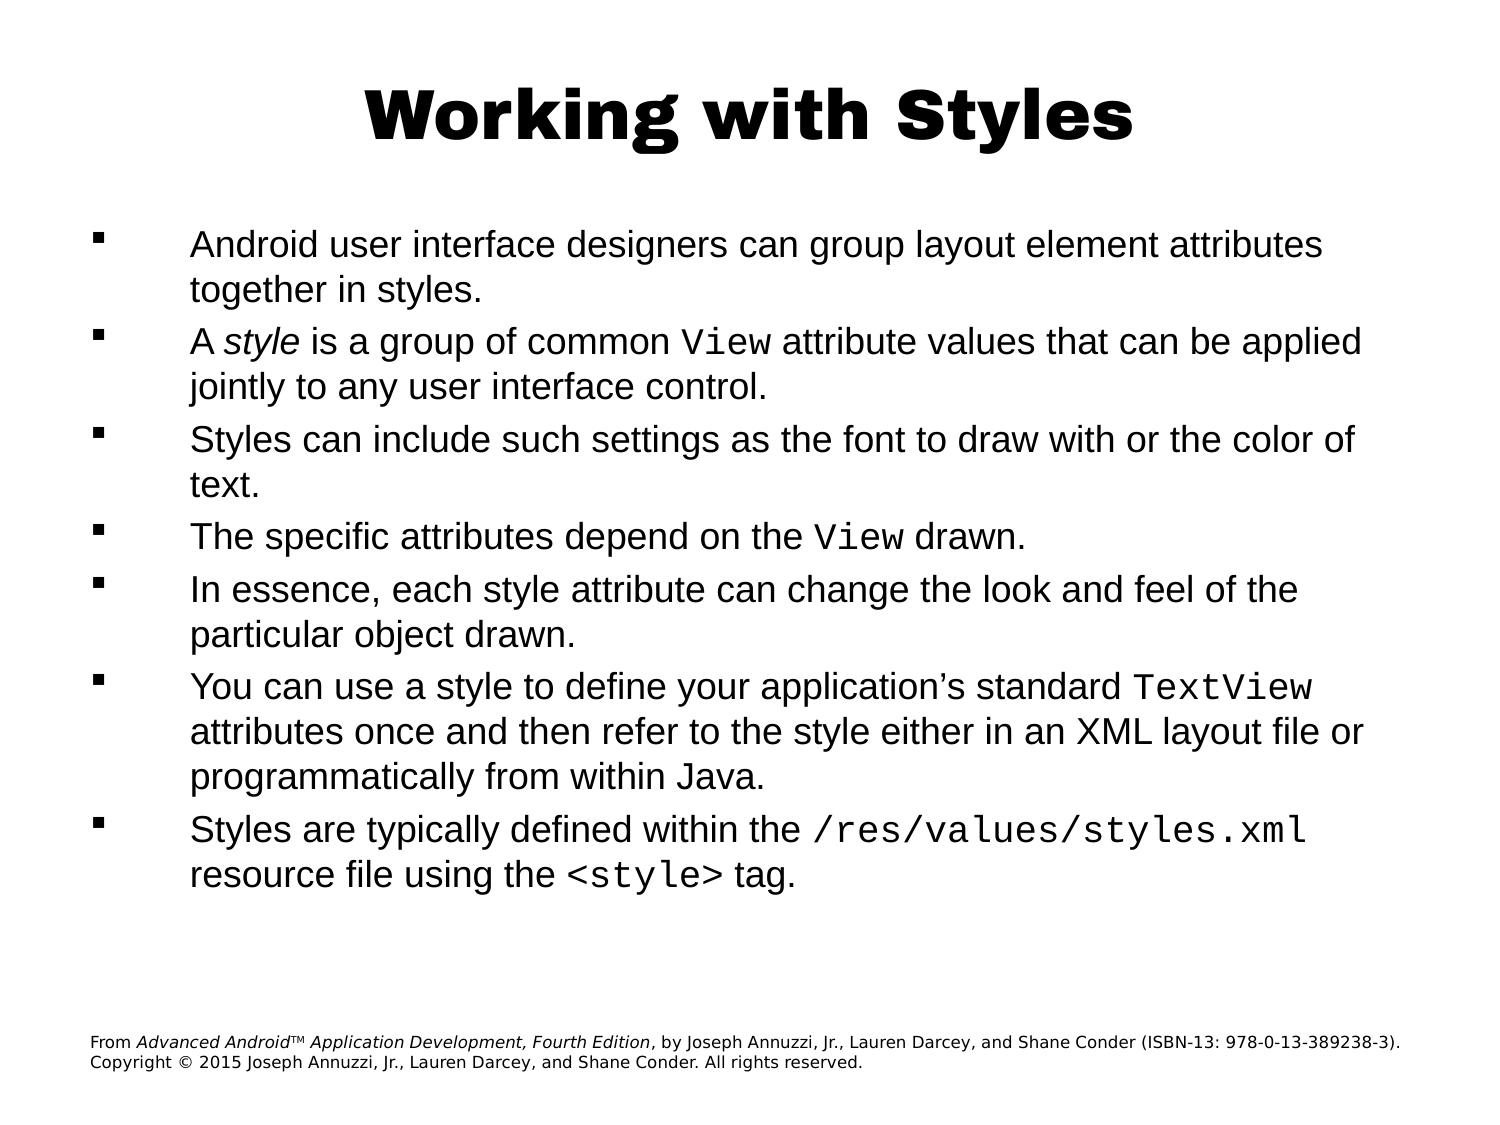

# Working with Styles
Android user interface designers can group layout element attributes together in styles.
A style is a group of common View attribute values that can be applied jointly to any user interface control.
Styles can include such settings as the font to draw with or the color of text.
The specific attributes depend on the View drawn.
In essence, each style attribute can change the look and feel of the particular object drawn.
You can use a style to define your application’s standard TextView attributes once and then refer to the style either in an XML layout file or programmatically from within Java.
Styles are typically defined within the /res/values/styles.xml resource file using the <style> tag.
From Advanced AndroidTM Application Development, Fourth Edition, by Joseph Annuzzi, Jr., Lauren Darcey, and Shane Conder (ISBN-13: 978-0-13-389238-3). Copyright © 2015 Joseph Annuzzi, Jr., Lauren Darcey, and Shane Conder. All rights reserved.